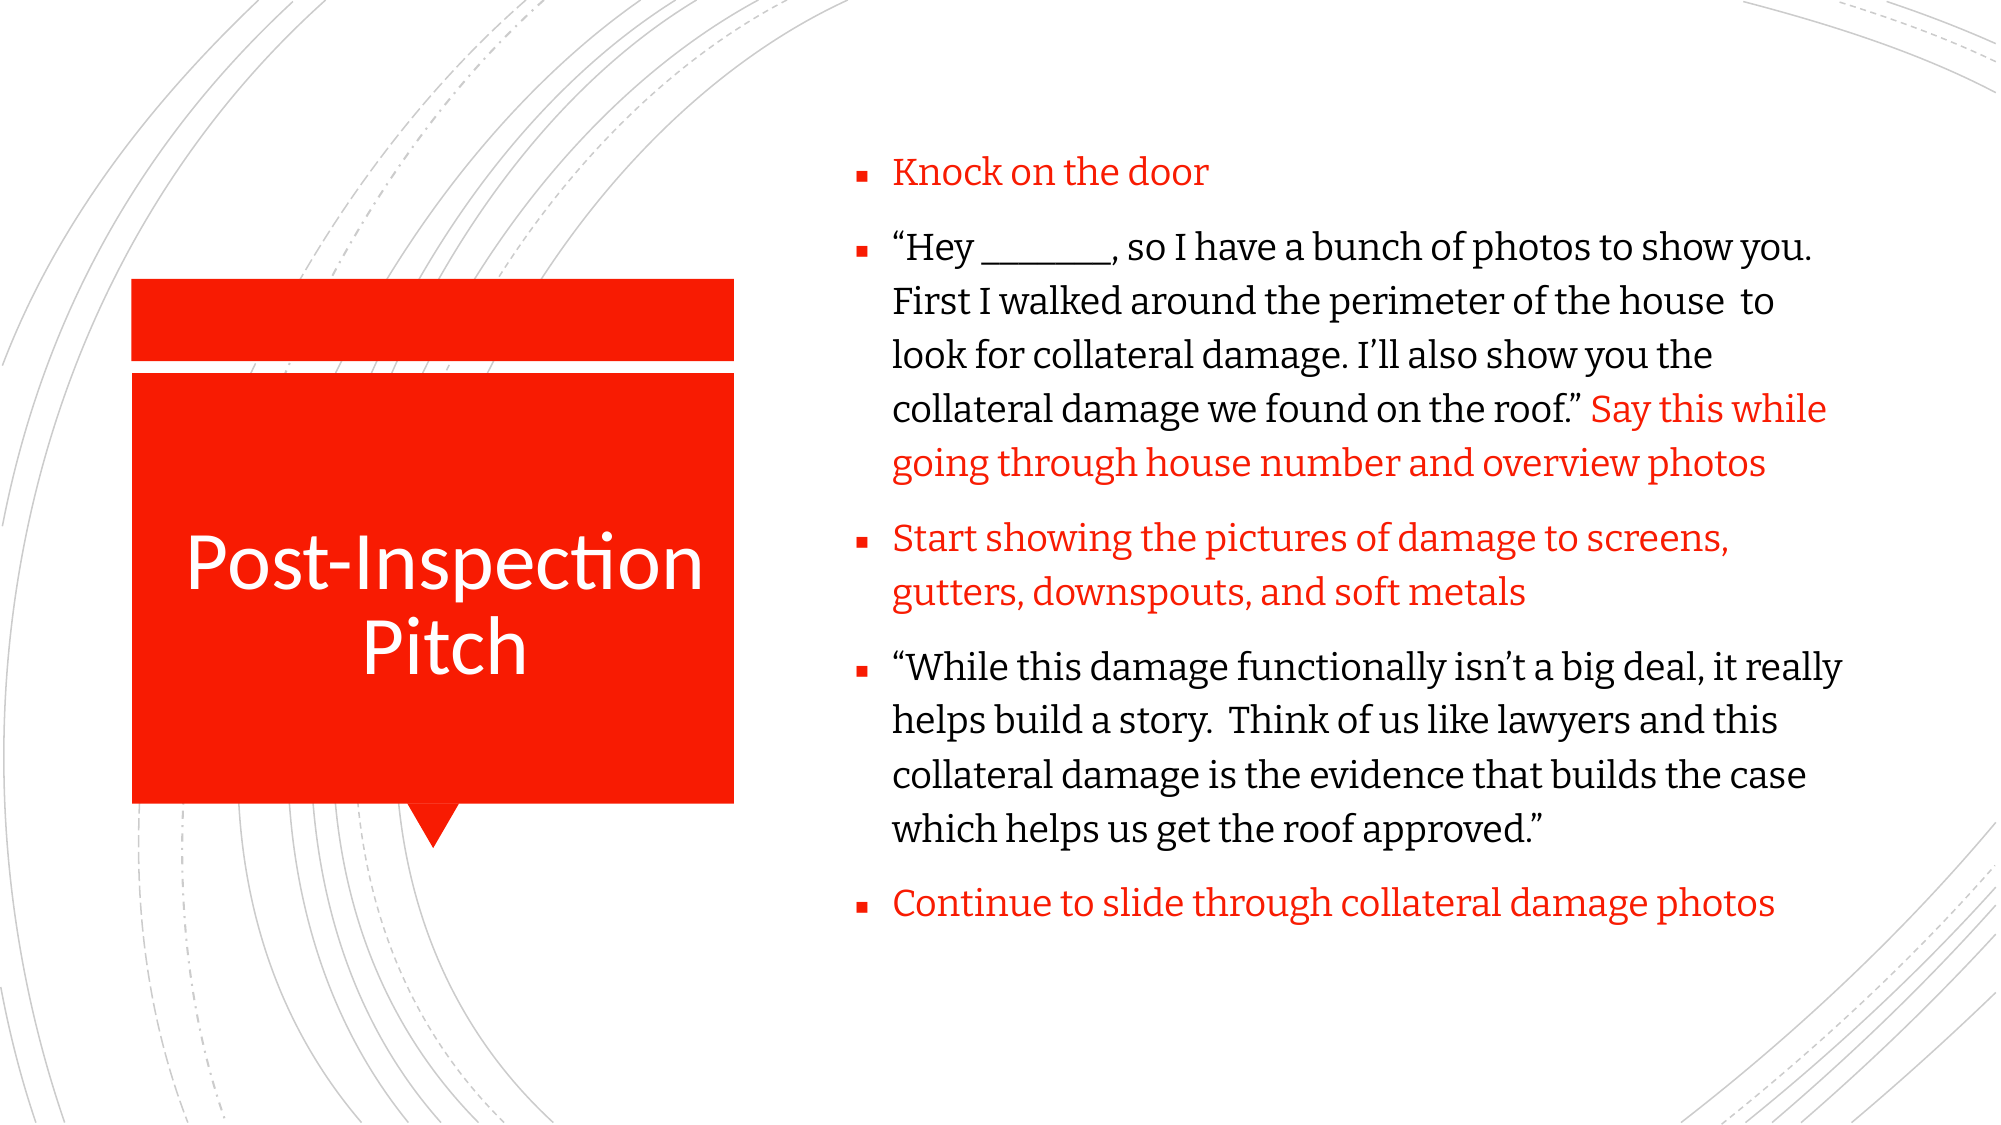

Knock on the door
“Hey _______, so I have a bunch of photos to show you. First I walked around the perimeter of the house  to look for collateral damage. I’ll also show you the collateral damage we found on the roof.” Say this while going through house number and overview photos
Start showing the pictures of damage to screens, gutters, downspouts, and soft metals
“While this damage functionally isn’t a big deal, it really helps build a story.  Think of us like lawyers and this collateral damage is the evidence that builds the case which helps us get the roof approved.”
Continue to slide through collateral damage photos

# Post-Inspection Pitch